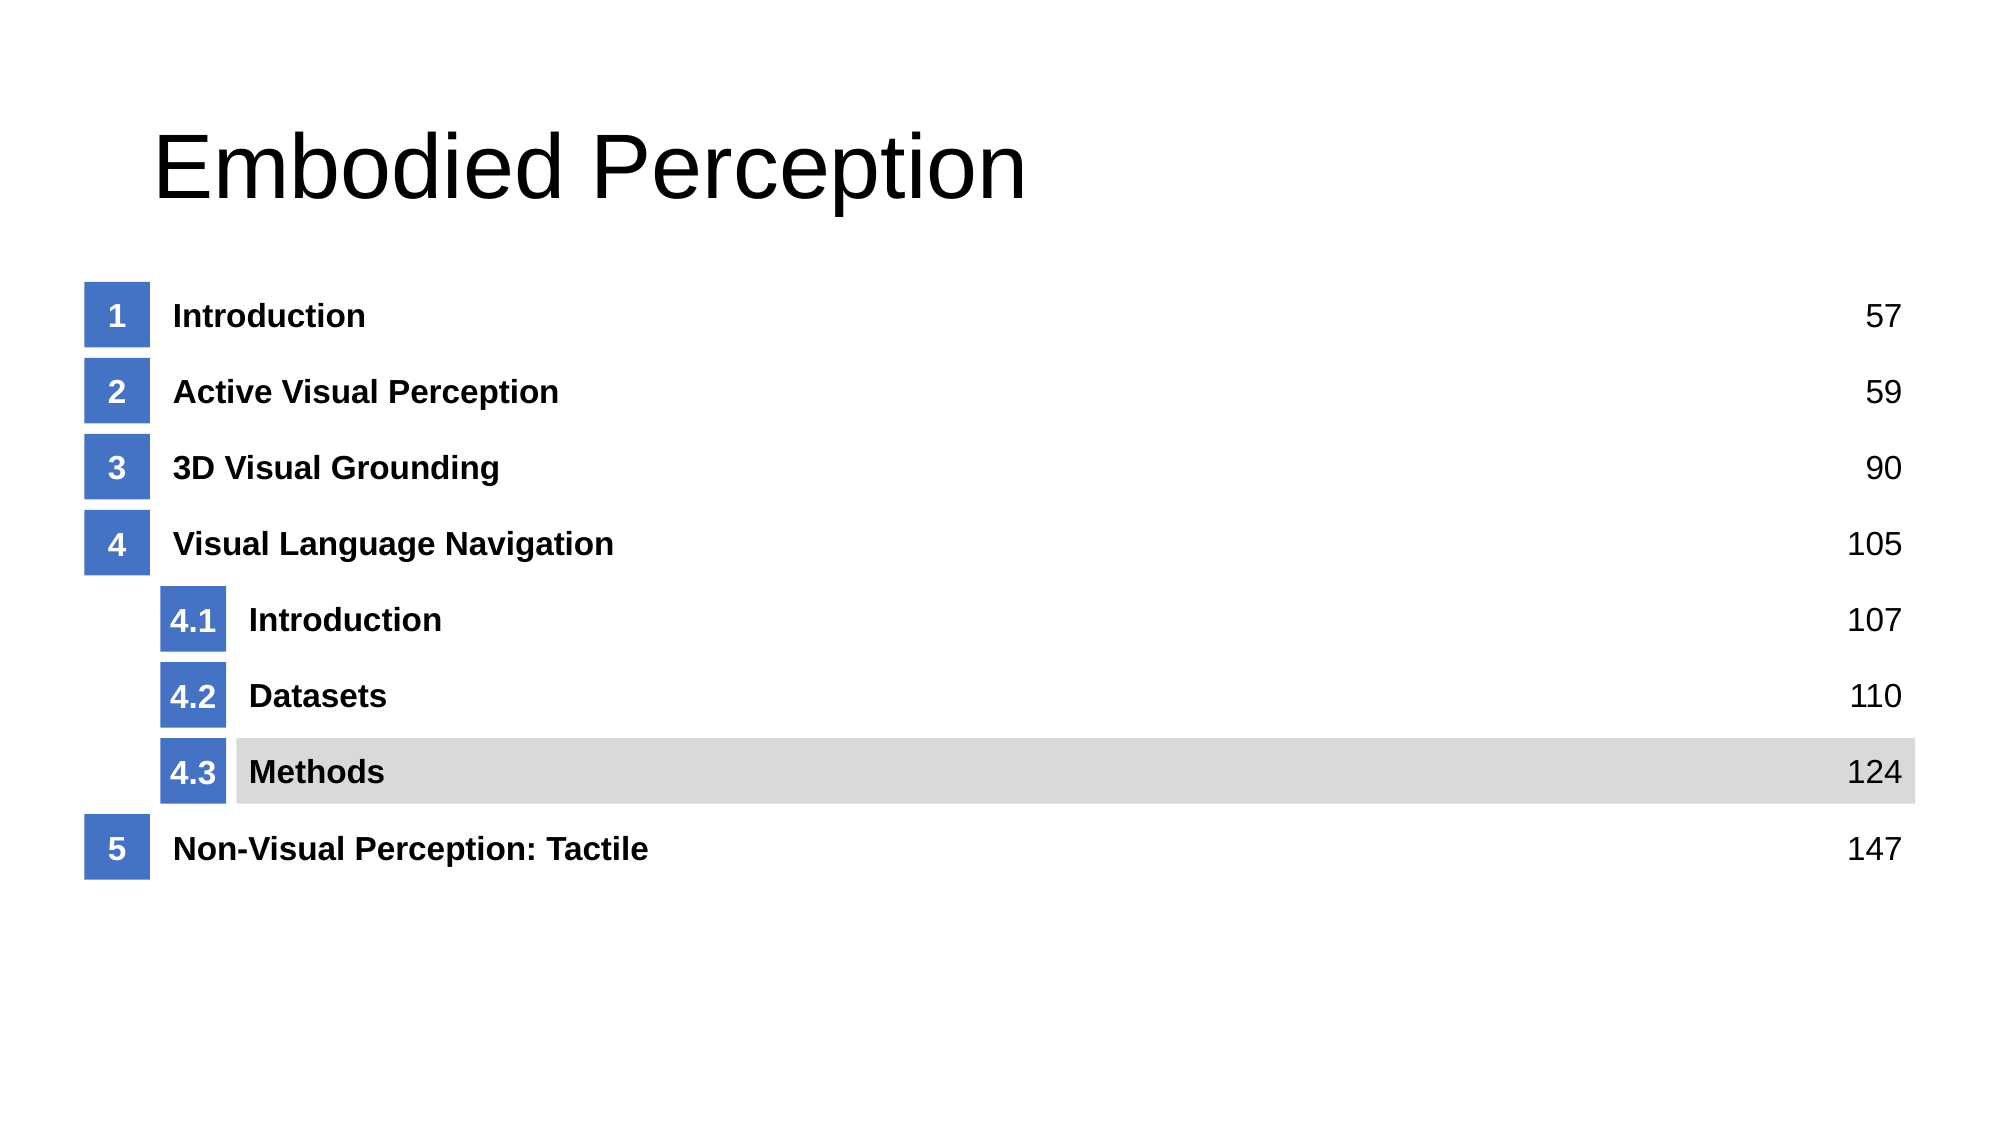

# Embodied Perception
1
Introduction
57
2
Active Visual Perception
59
3
3D Visual Grounding
90
4
Visual Language Navigation
105
4.1
Introduction
107
4.2
Datasets
110
4.3

Methods
124
5
Non-Visual Perception: Tactile
147